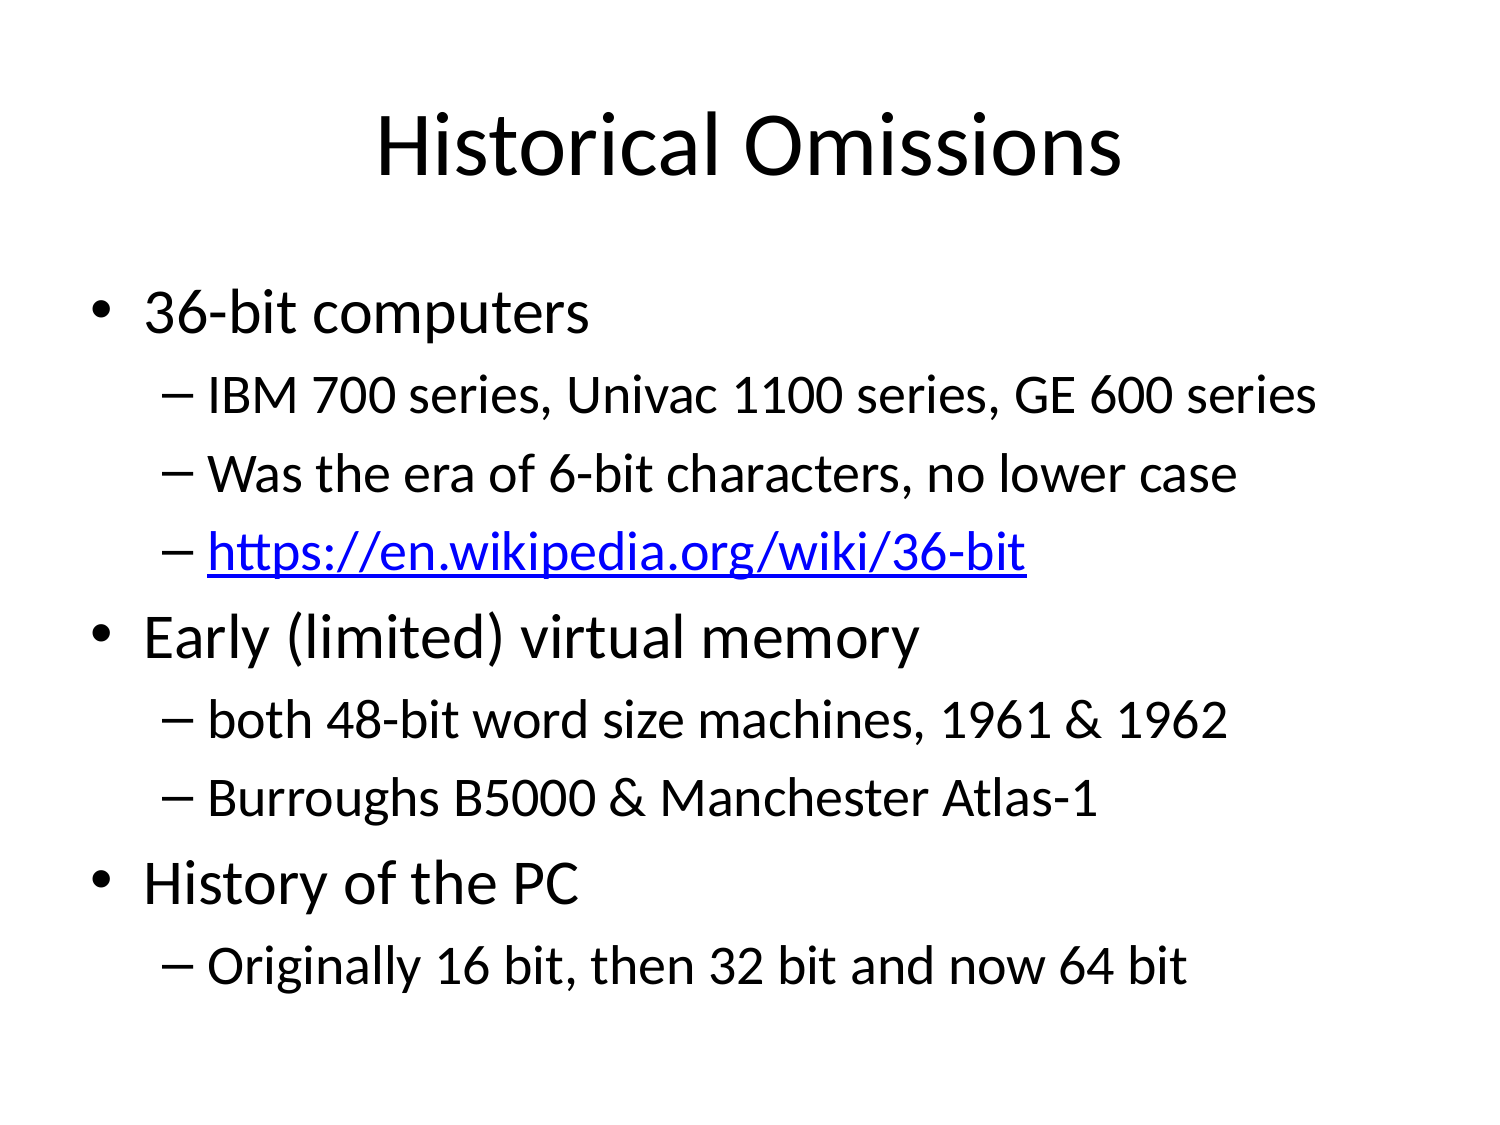

# Historical Omissions
36-bit computers
IBM 700 series, Univac 1100 series, GE 600 series
Was the era of 6-bit characters, no lower case
https://en.wikipedia.org/wiki/36-bit
Early (limited) virtual memory
both 48-bit word size machines, 1961 & 1962
Burroughs B5000 & Manchester Atlas-1
History of the PC
Originally 16 bit, then 32 bit and now 64 bit